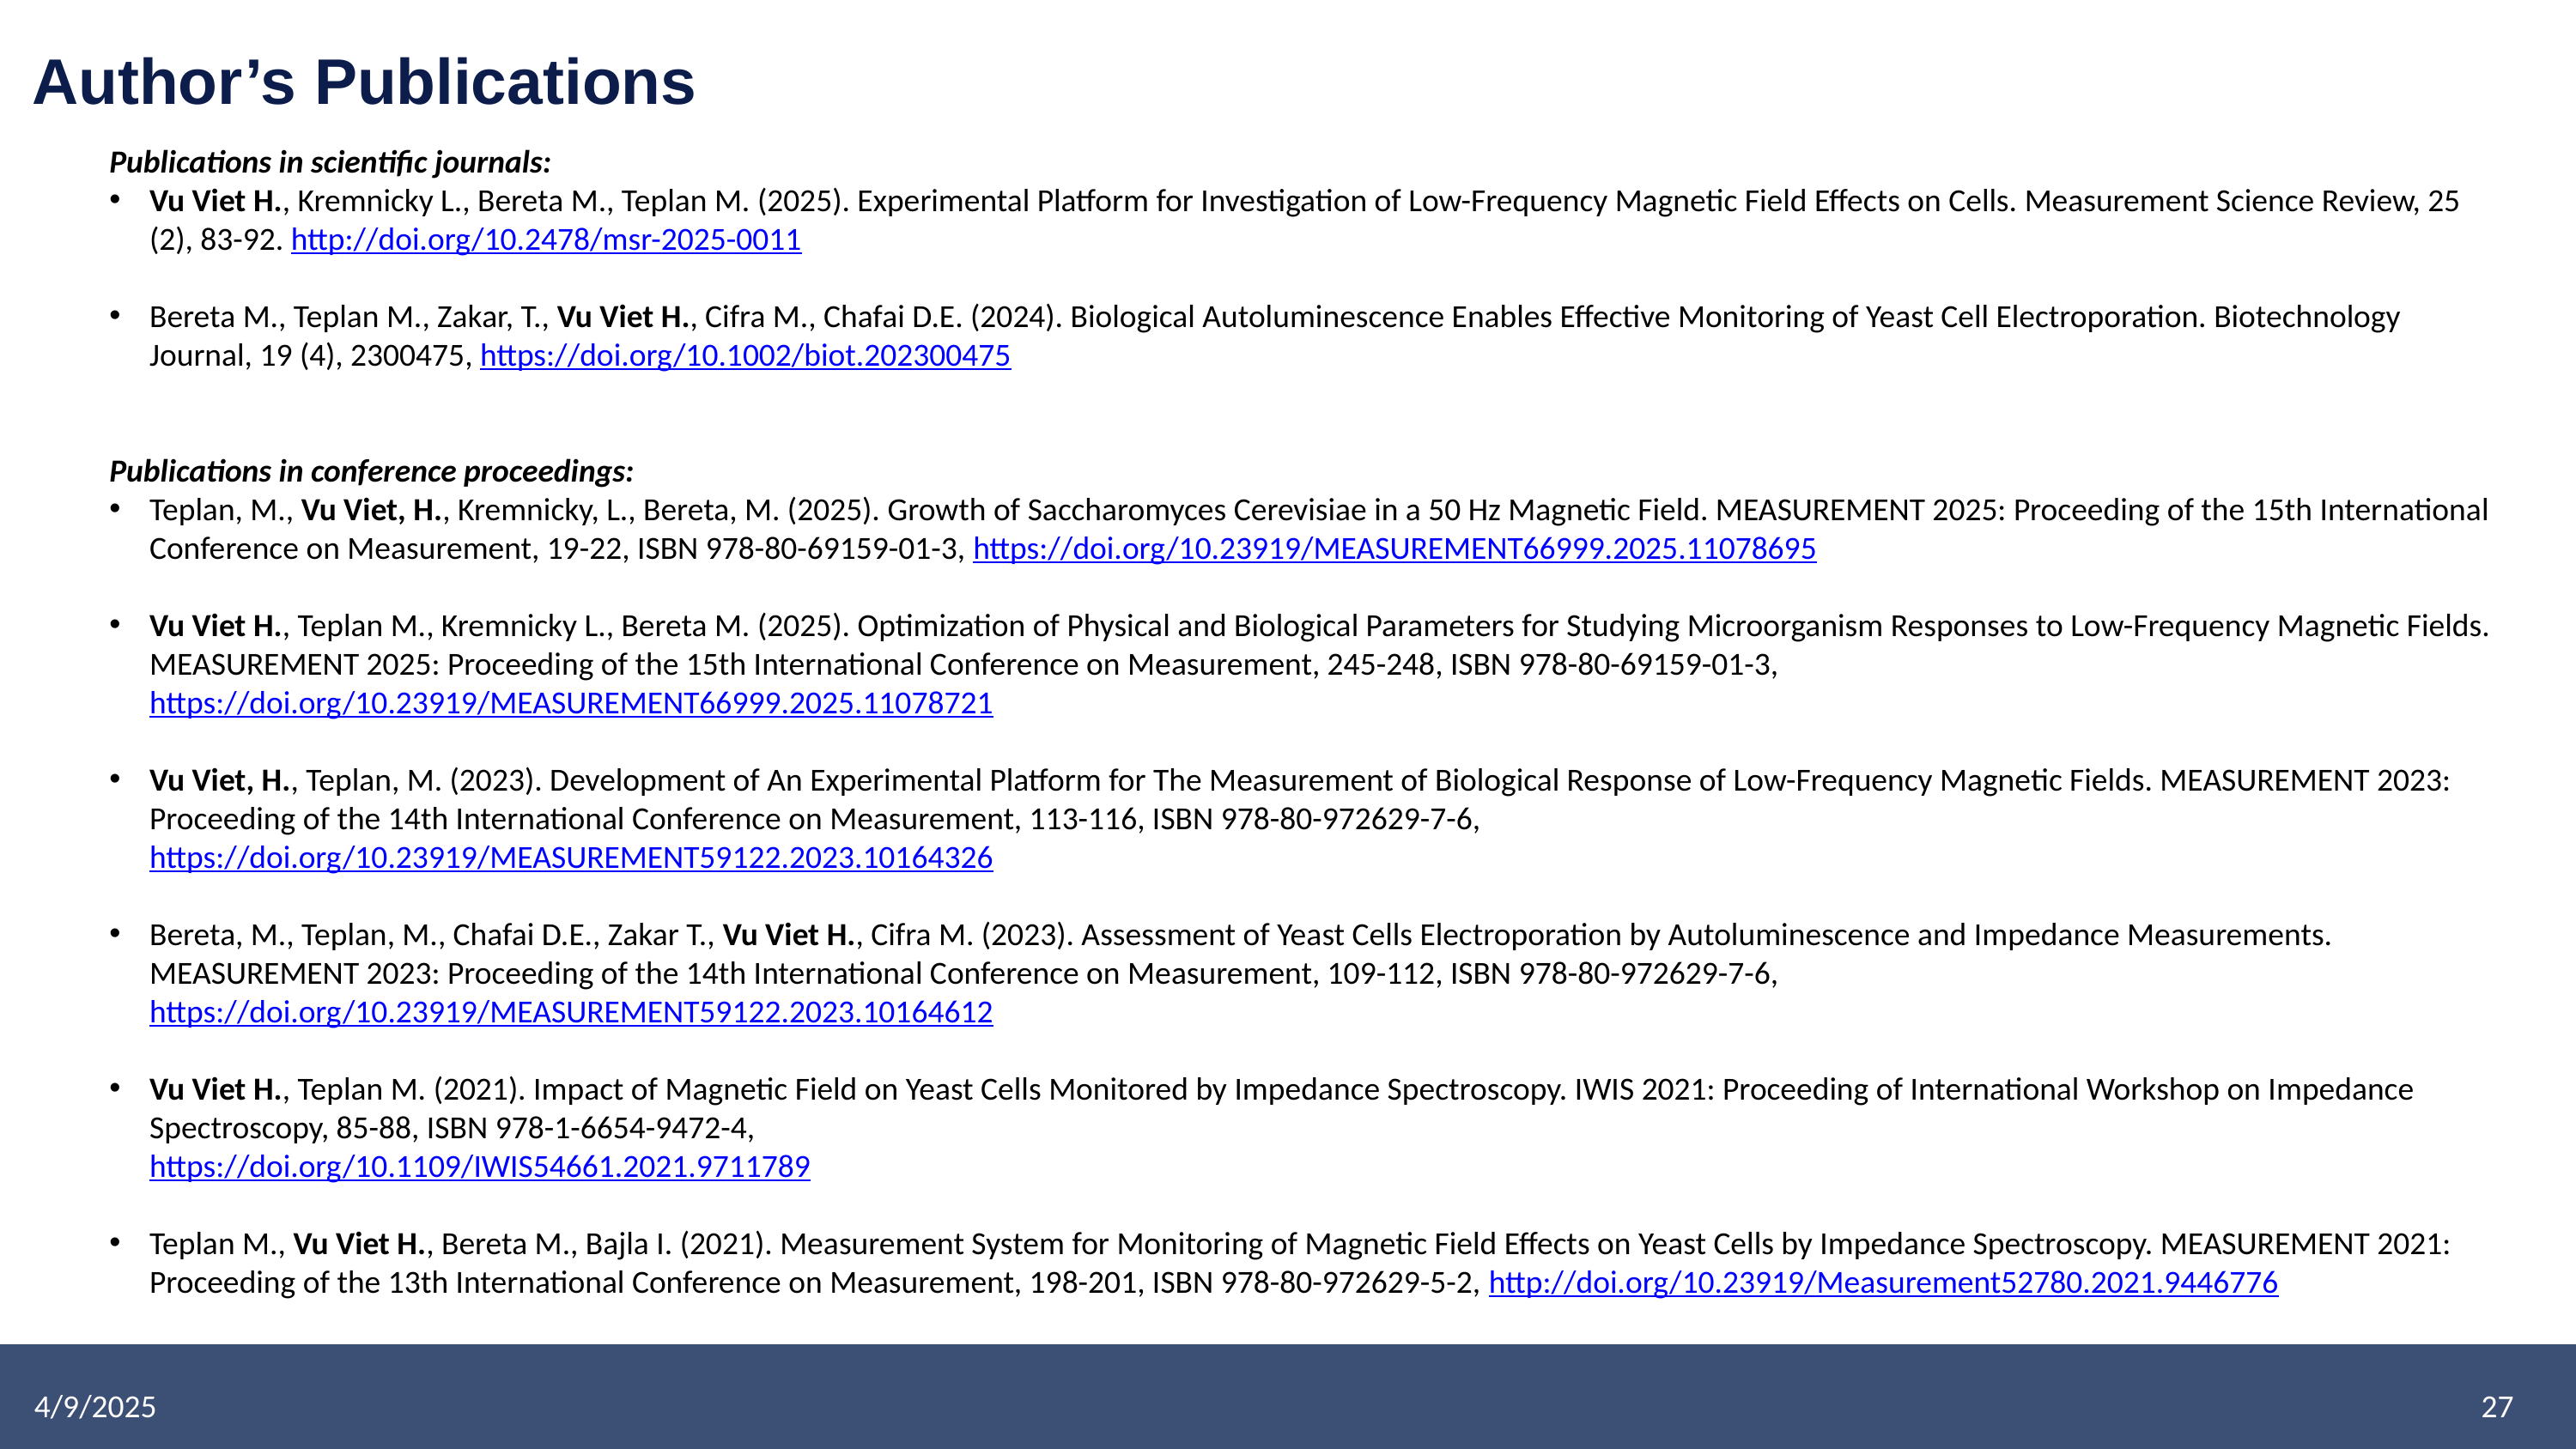

Author’s Publications
Publications in scientific journals:
Vu Viet H., Kremnicky L., Bereta M., Teplan M. (2025). Experimental Platform for Investigation of Low-Frequency Magnetic Field Effects on Cells. Measurement Science Review, 25 (2), 83-92. http://doi.org/10.2478/msr-2025-0011

Bereta M., Teplan M., Zakar, T., Vu Viet H., Cifra M., Chafai D.E. (2024). Biological Autoluminescence Enables Effective Monitoring of Yeast Cell Electroporation. Biotechnology Journal, 19 (4), 2300475, https://doi.org/10.1002/biot.202300475

Publications in conference proceedings:
Teplan, M., Vu Viet, H., Kremnicky, L., Bereta, M. (2025). Growth of Saccharomyces Cerevisiae in a 50 Hz Magnetic Field. MEASUREMENT 2025: Proceeding of the 15th International Conference on Measurement, 19-22, ISBN 978-80-69159-01-3, https://doi.org/10.23919/MEASUREMENT66999.2025.11078695

Vu Viet H., Teplan M., Kremnicky L., Bereta M. (2025). Optimization of Physical and Biological Parameters for Studying Microorganism Responses to Low-Frequency Magnetic Fields. MEASUREMENT 2025: Proceeding of the 15th International Conference on Measurement, 245-248, ISBN 978-80-69159-01-3,
https://doi.org/10.23919/MEASUREMENT66999.2025.11078721

Vu Viet, H., Teplan, M. (2023). Development of An Experimental Platform for The Measurement of Biological Response of Low-Frequency Magnetic Fields. MEASUREMENT 2023: Proceeding of the 14th International Conference on Measurement, 113-116, ISBN 978-80-972629-7-6,
https://doi.org/10.23919/MEASUREMENT59122.2023.10164326

Bereta, M., Teplan, M., Chafai D.E., Zakar T., Vu Viet H., Cifra M. (2023). Assessment of Yeast Cells Electroporation by Autoluminescence and Impedance Measurements. MEASUREMENT 2023: Proceeding of the 14th International Conference on Measurement, 109-112, ISBN 978-80-972629-7-6,
https://doi.org/10.23919/MEASUREMENT59122.2023.10164612

Vu Viet H., Teplan M. (2021). Impact of Magnetic Field on Yeast Cells Monitored by Impedance Spectroscopy. IWIS 2021: Proceeding of International Workshop on Impedance Spectroscopy, 85-88, ISBN 978-1-6654-9472-4,
https://doi.org/10.1109/IWIS54661.2021.9711789

Teplan M., Vu Viet H., Bereta M., Bajla I. (2021). Measurement System for Monitoring of Magnetic Field Effects on Yeast Cells by Impedance Spectroscopy. MEASUREMENT 2021: Proceeding of the 13th International Conference on Measurement, 198-201, ISBN 978-80-972629-5-2, http://doi.org/10.23919/Measurement52780.2021.9446776